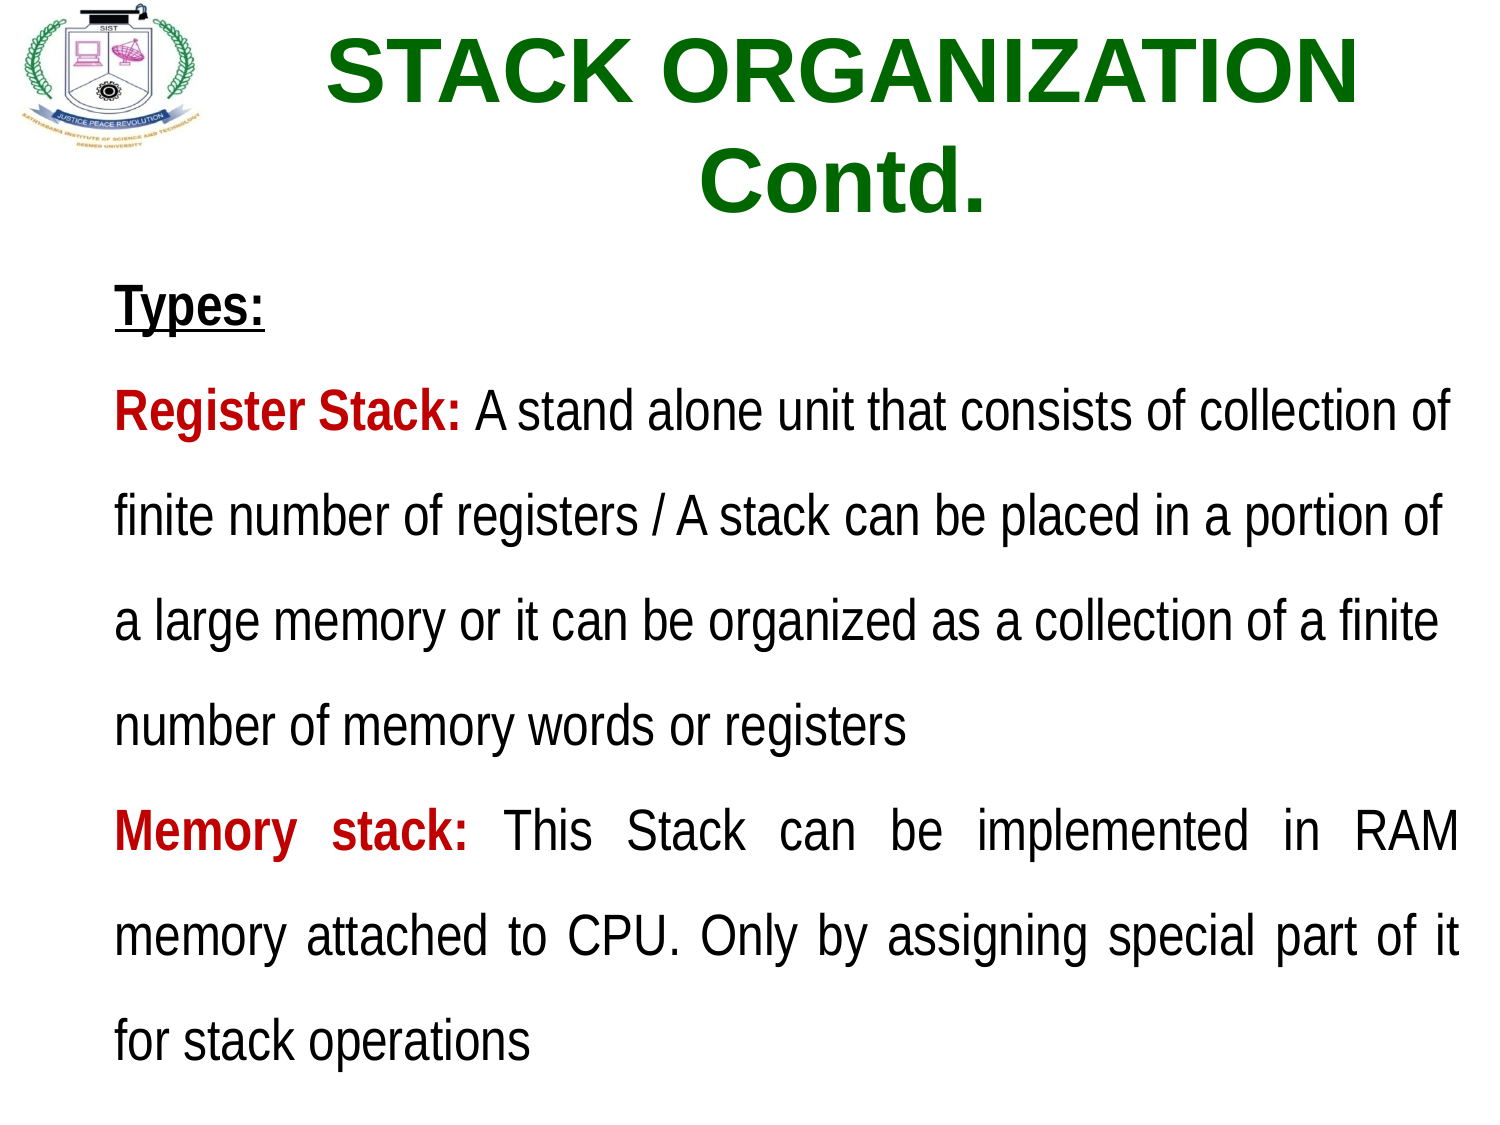

STACK ORGANIZATION Contd.
Types:
Register Stack: A stand alone unit that consists of collection of finite number of registers / A stack can be placed in a portion of a large memory or it can be organized as a collection of a finite number of memory words or registers
Memory stack: This Stack can be implemented in RAM memory attached to CPU. Only by assigning special part of it for stack operations